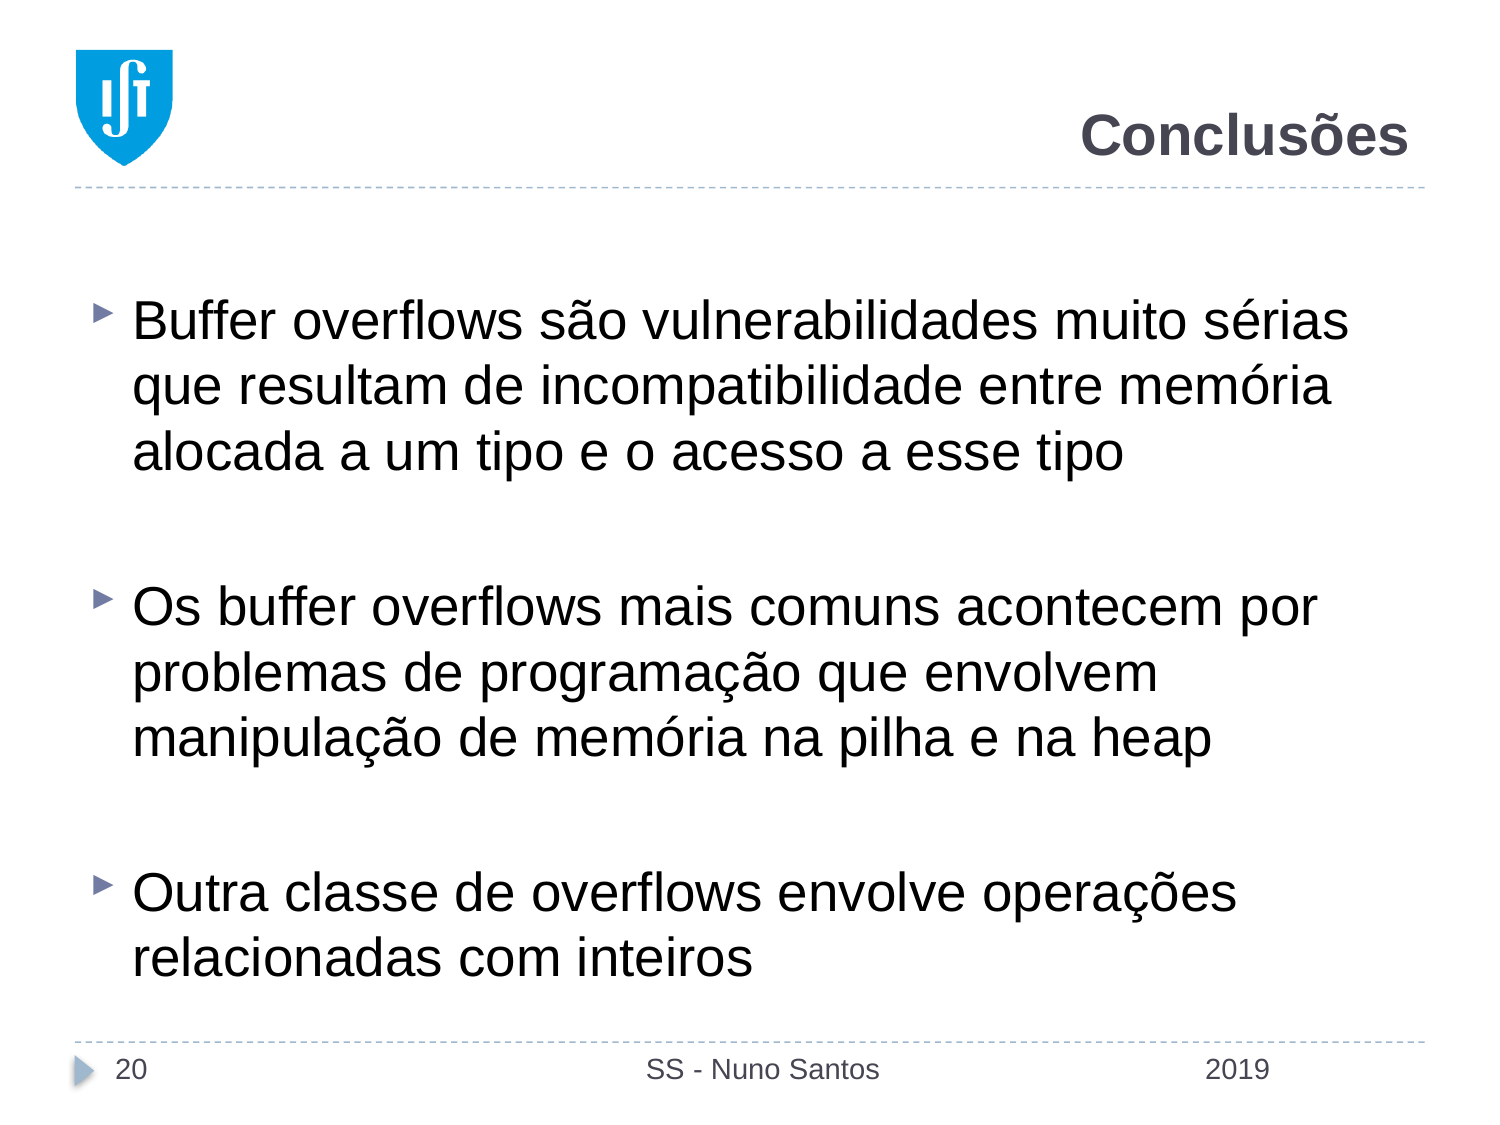

# Conclusões

Buffer overflows são vulnerabilidades muito sérias que resultam de incompatibilidade entre memória alocada a um tipo e o acesso a esse tipo

Os buffer overflows mais comuns acontecem por problemas de programação que envolvem manipulação de memória na pilha e na heap

Outra classe de overflows envolve operações relacionadas com inteiros
20
SS - Nuno Santos
2019